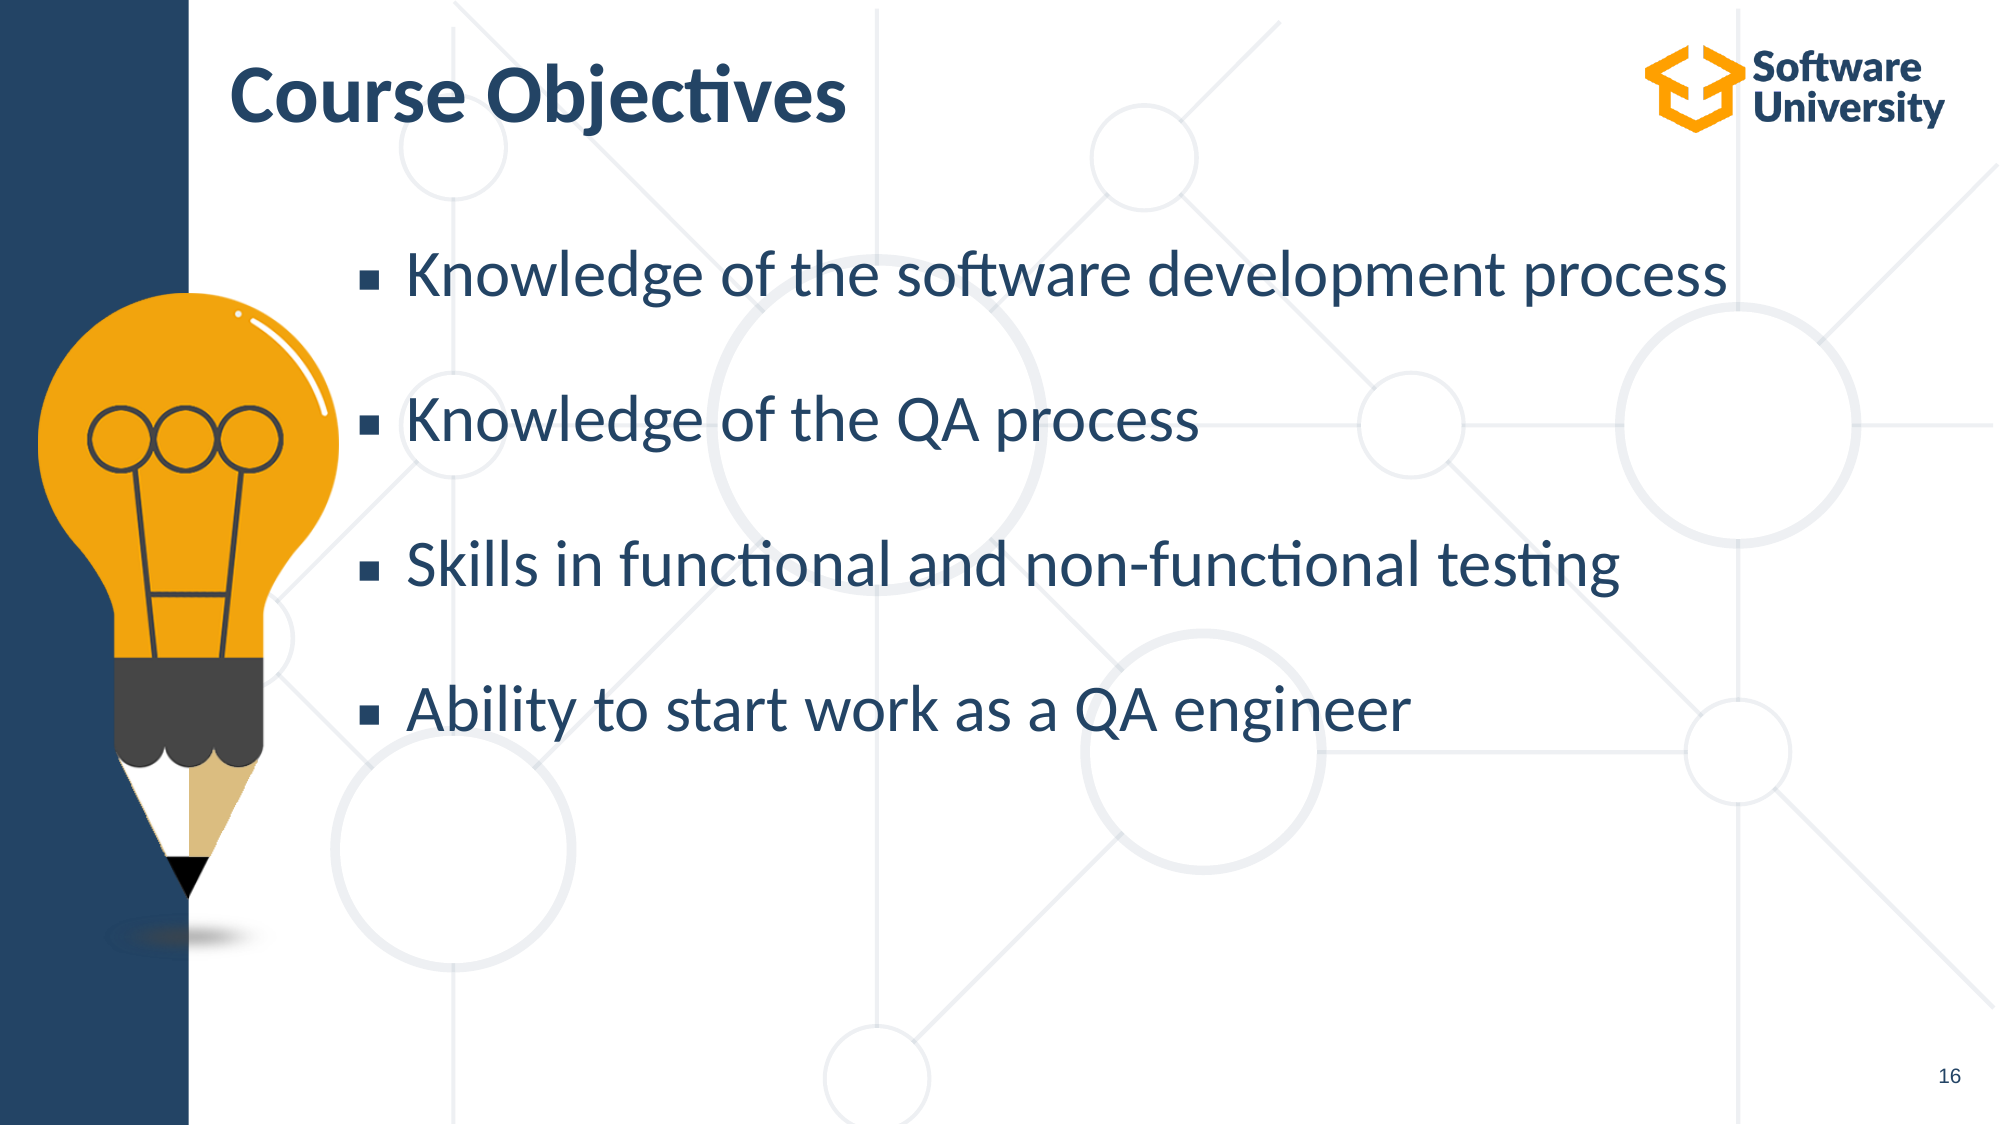

# Course Objectives
Knowledge of the software development process
Knowledge of the QA process
Skills in functional and non-functional testing
Ability to start work as a QA engineer

16